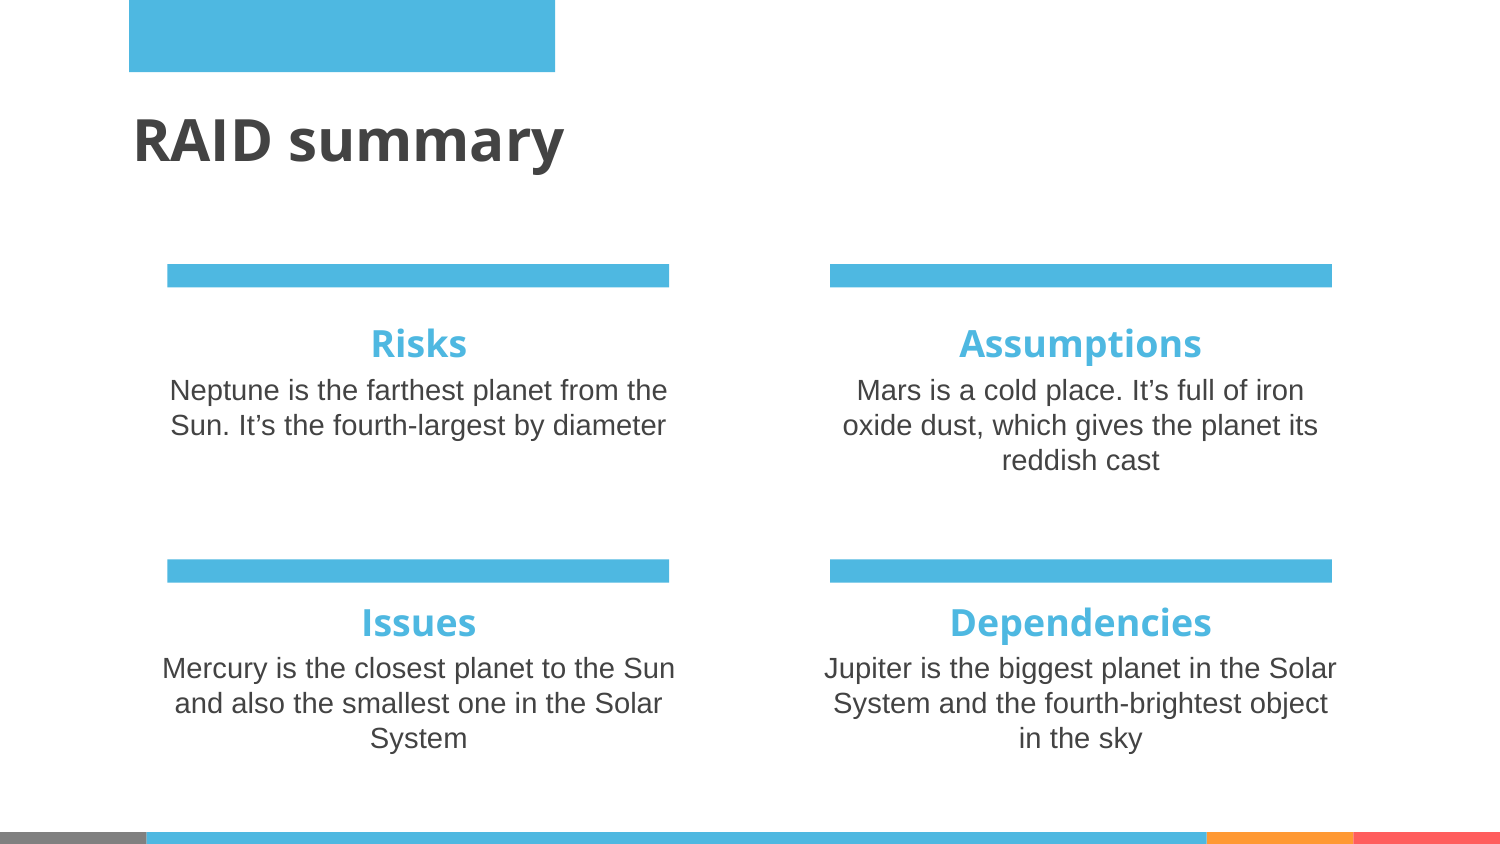

# RAID summary

Risks
Assumptions
Neptune is the farthest planet from the Sun. It’s the fourth-largest by diameter
Mars is a cold place. It’s full of iron oxide dust, which gives the planet its reddish cast

Issues
Dependencies
Mercury is the closest planet to the Sun and also the smallest one in the Solar System
Jupiter is the biggest planet in the Solar System and the fourth-brightest object in the sky